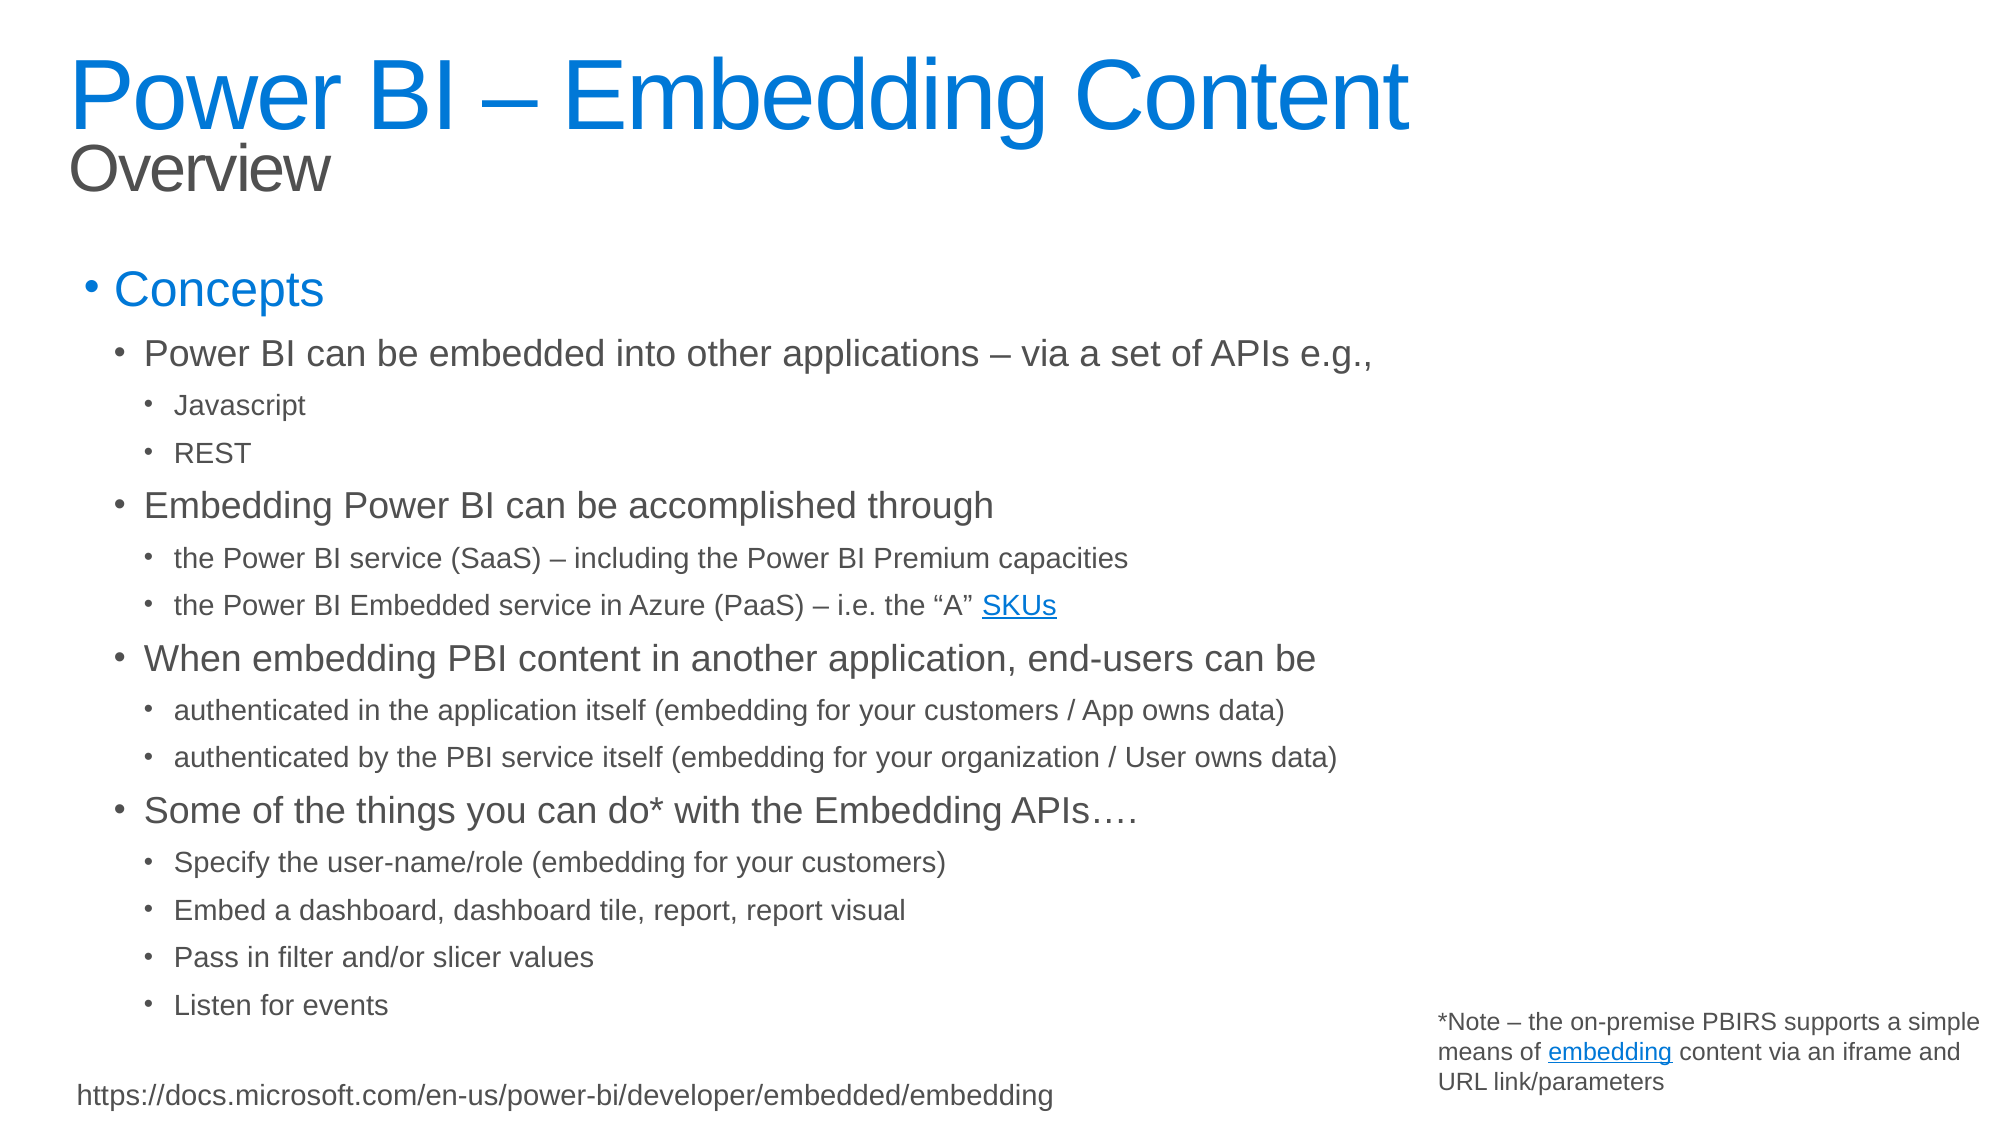

# Power BI – Embedding Content Overview
Concepts
Power BI can be embedded into other applications – via a set of APIs e.g.,
Javascript
REST
Embedding Power BI can be accomplished through
the Power BI service (SaaS) – including the Power BI Premium capacities
the Power BI Embedded service in Azure (PaaS) – i.e. the “A” SKUs
When embedding PBI content in another application, end-users can be
authenticated in the application itself (embedding for your customers / App owns data)
authenticated by the PBI service itself (embedding for your organization / User owns data)
Some of the things you can do* with the Embedding APIs….
Specify the user-name/role (embedding for your customers)
Embed a dashboard, dashboard tile, report, report visual
Pass in filter and/or slicer values
Listen for events
*Note – the on-premise PBIRS supports a simple means of embedding content via an iframe and URL link/parameters
https://docs.microsoft.com/en-us/power-bi/developer/embedded/embedding